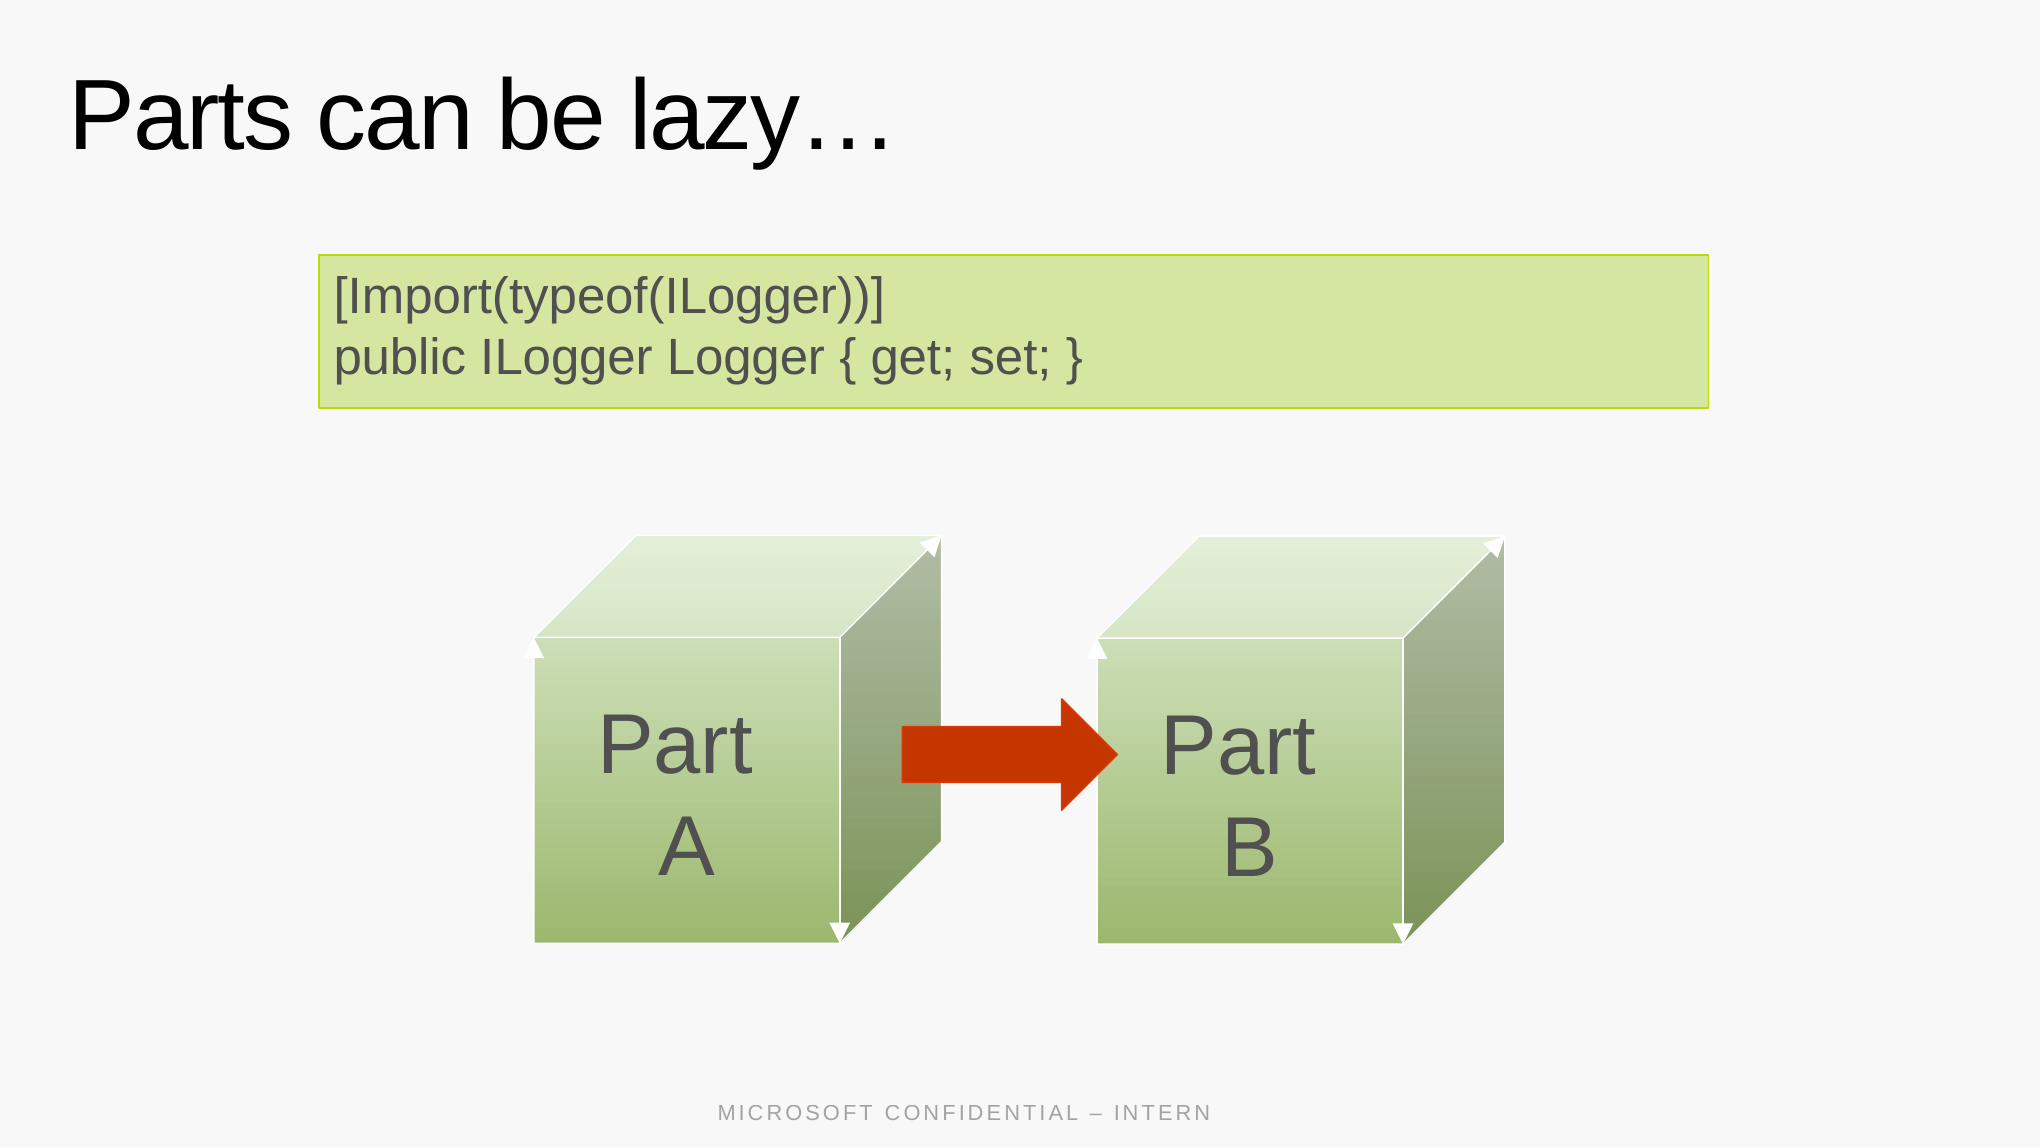

# Parts can be lazy…
[Import(typeof(ILogger))]
public ILogger Logger { get; set; }
Part
A
Part
B